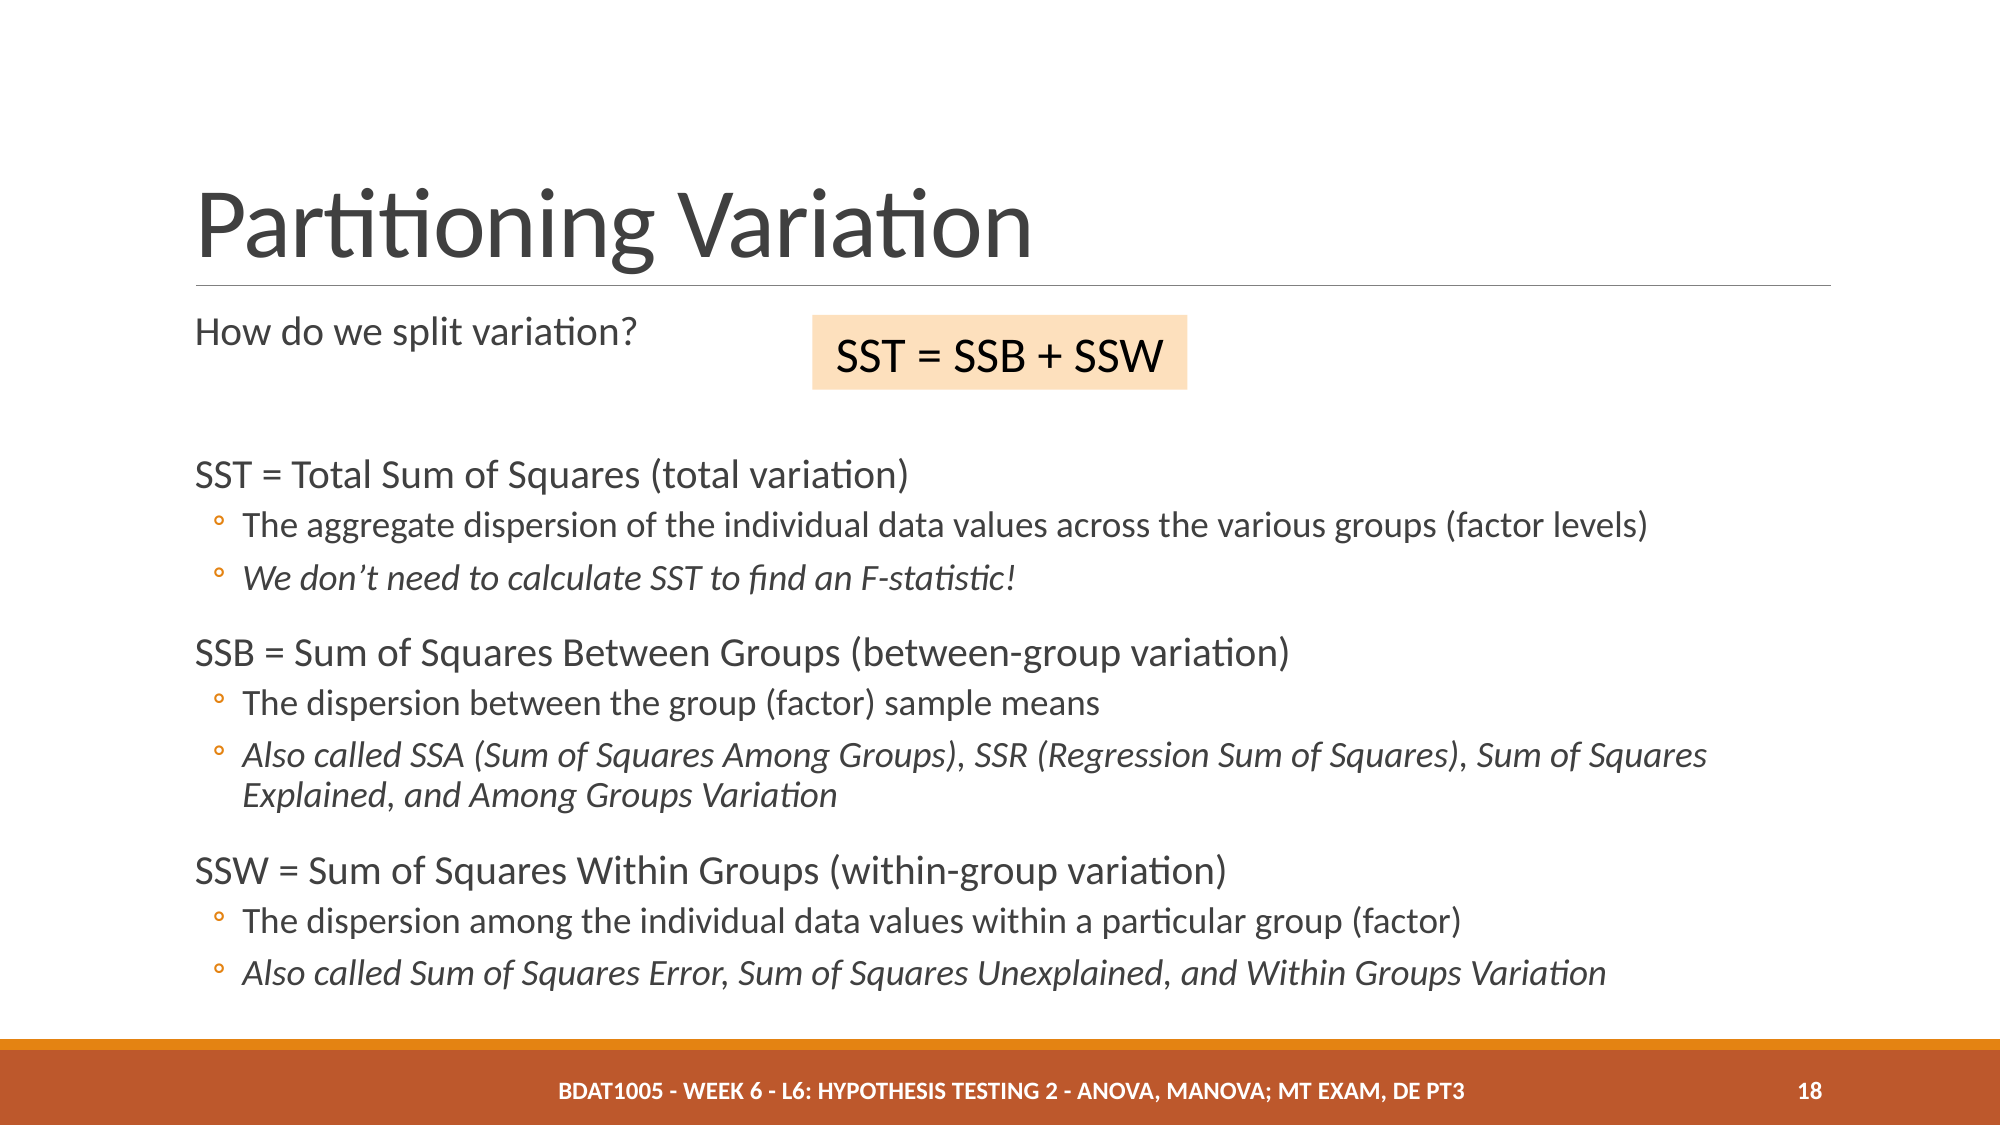

# Partitioning Variation
How do we split variation?

SST = Total Sum of Squares (total variation)
The aggregate dispersion of the individual data values across the various groups (factor levels)
We don’t need to calculate SST to find an F-statistic!
SSB = Sum of Squares Between Groups (between-group variation)
The dispersion between the group (factor) sample means
Also called SSA (Sum of Squares Among Groups), SSR (Regression Sum of Squares), Sum of Squares Explained, and Among Groups Variation
SSW = Sum of Squares Within Groups (within-group variation)
The dispersion among the individual data values within a particular group (factor)
Also called Sum of Squares Error, Sum of Squares Unexplained, and Within Groups Variation

SST = SSB + SSW
BDAT1005 - Week 6 - L6: Hypothesis Testing 2 - ANOVA, MANOVA; MT Exam, DE pt3
18